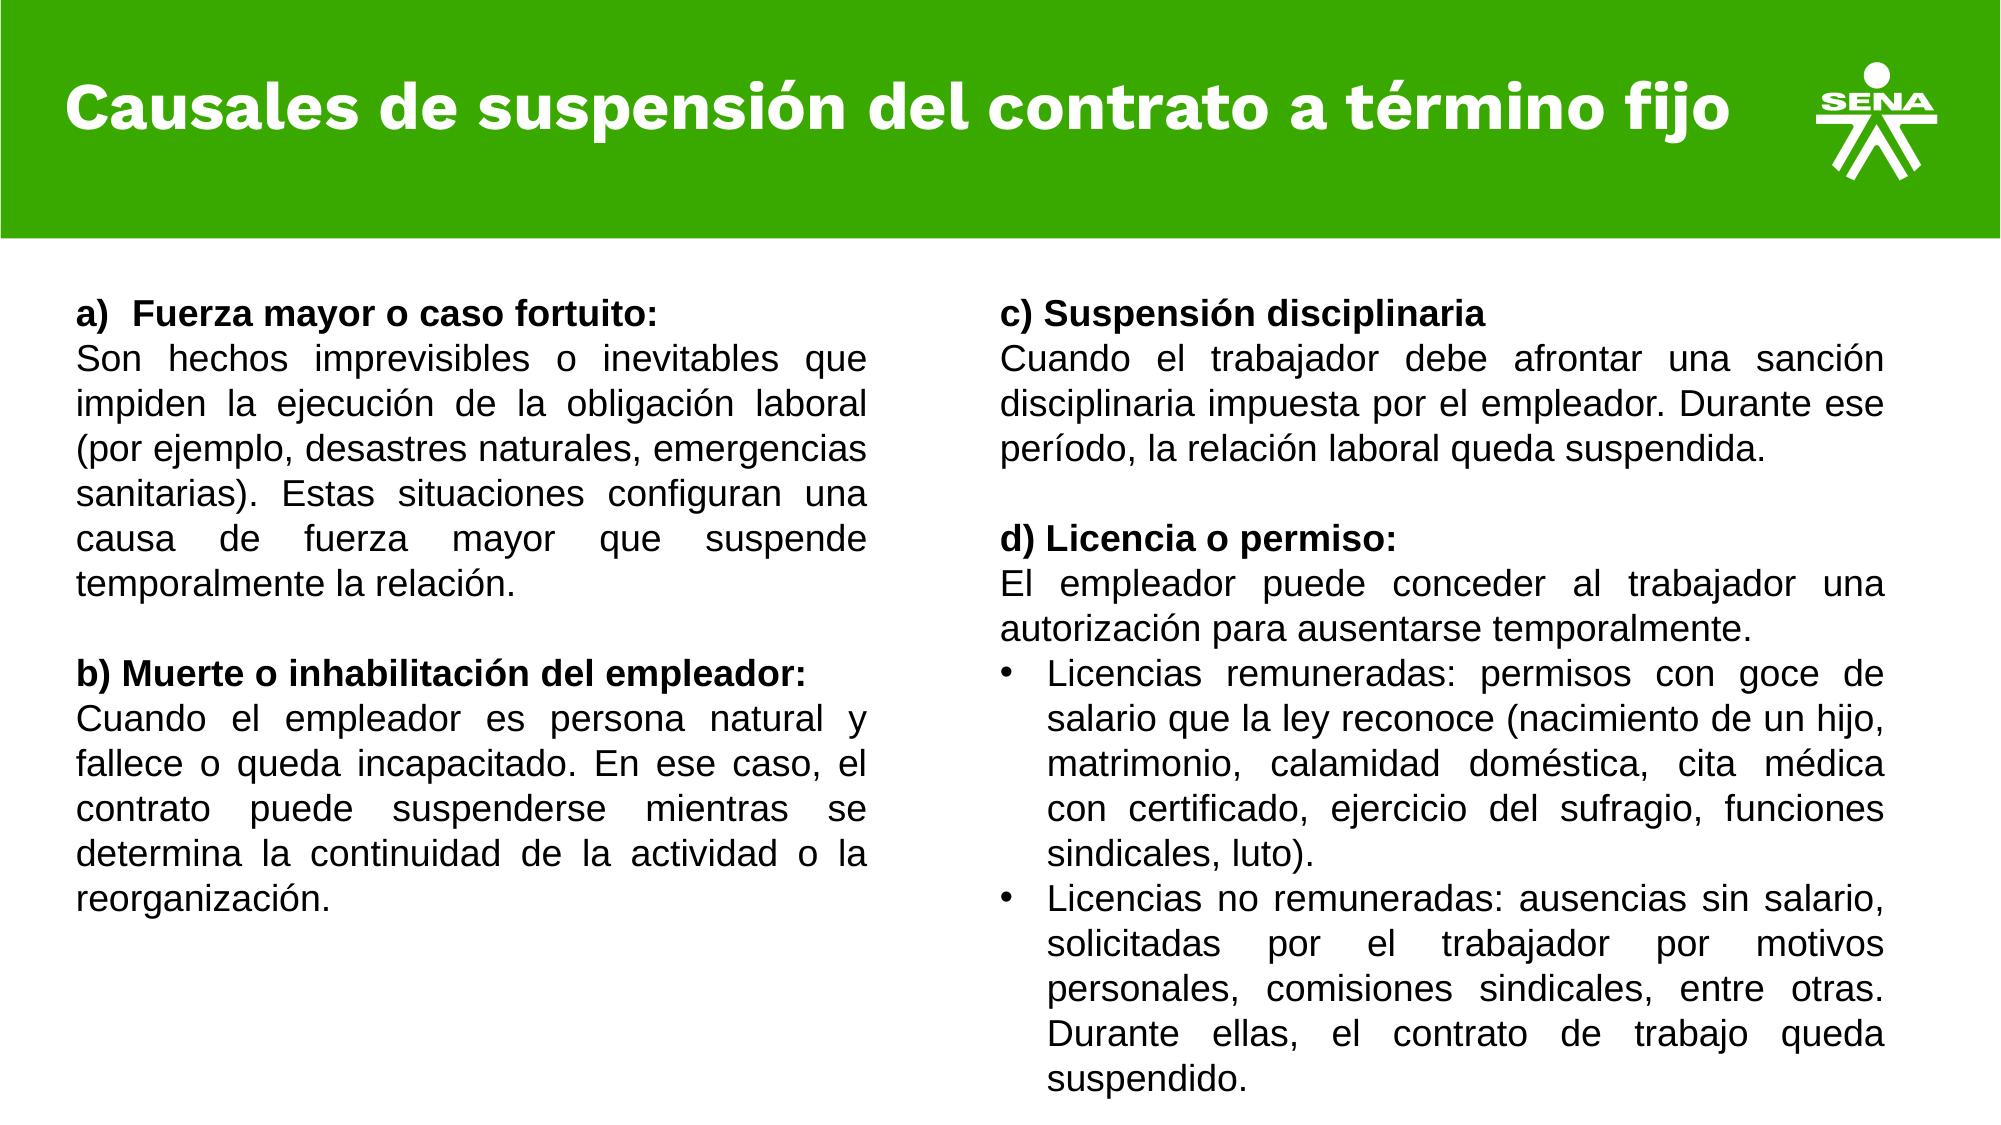

# Causales de suspensión del contrato a término fijo
Fuerza mayor o caso fortuito:
Son hechos imprevisibles o inevitables que impiden la ejecución de la obligación laboral (por ejemplo, desastres naturales, emergencias sanitarias). Estas situaciones configuran una causa de fuerza mayor que suspende temporalmente la relación.

b) Muerte o inhabilitación del empleador:
Cuando el empleador es persona natural y fallece o queda incapacitado. En ese caso, el contrato puede suspenderse mientras se determina la continuidad de la actividad o la reorganización.

c) Suspensión disciplinaria
Cuando el trabajador debe afrontar una sanción disciplinaria impuesta por el empleador. Durante ese período, la relación laboral queda suspendida.

d) Licencia o permiso:
El empleador puede conceder al trabajador una autorización para ausentarse temporalmente.
Licencias remuneradas: permisos con goce de salario que la ley reconoce (nacimiento de un hijo, matrimonio, calamidad doméstica, cita médica con certificado, ejercicio del sufragio, funciones sindicales, luto).
Licencias no remuneradas: ausencias sin salario, solicitadas por el trabajador por motivos personales, comisiones sindicales, entre otras. Durante ellas, el contrato de trabajo queda suspendido.